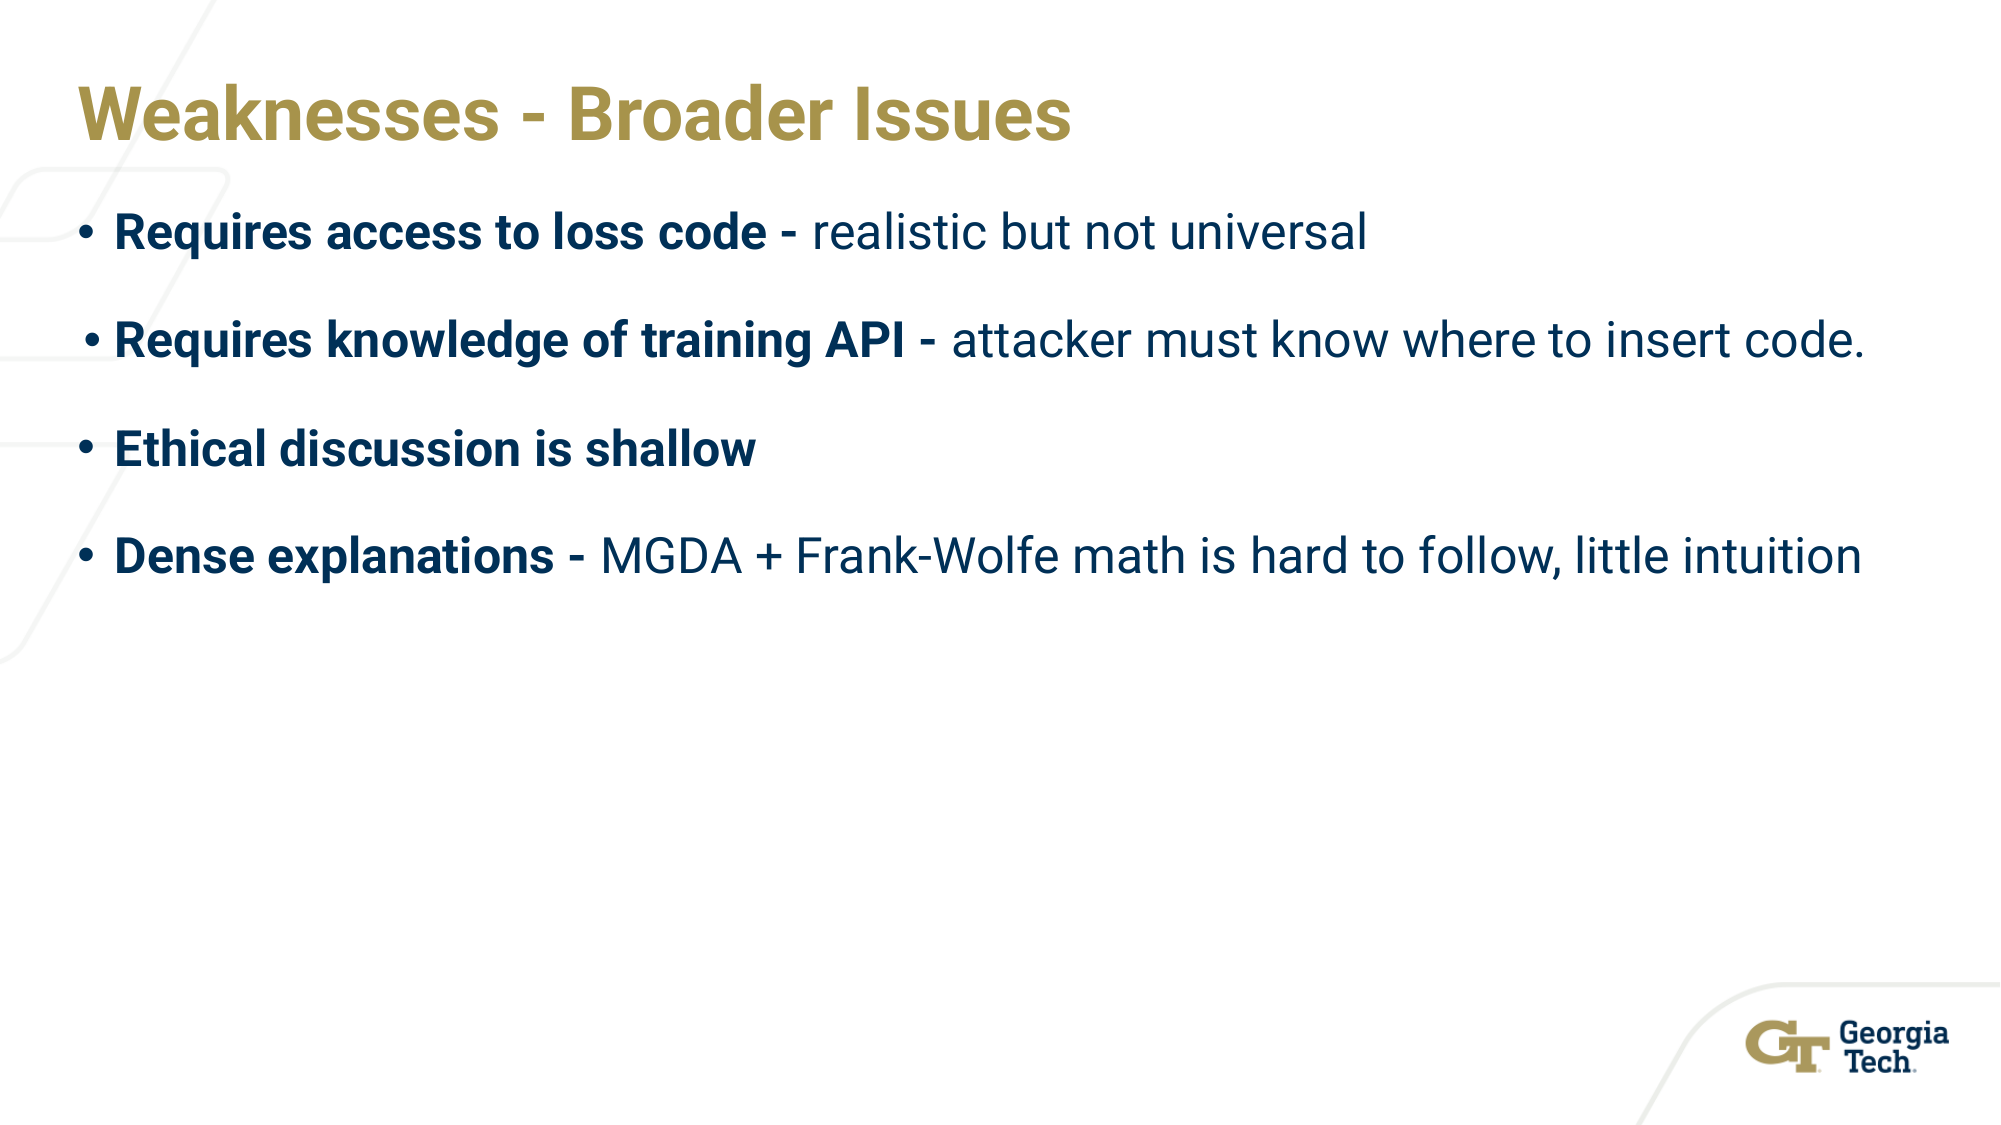

# Weaknesses - Broader Issues
Requires access to loss code - realistic but not universal

Requires knowledge of training API - attacker must know where to insert code.

Ethical discussion is shallow

Dense explanations - MGDA + Frank-Wolfe math is hard to follow, little intuition